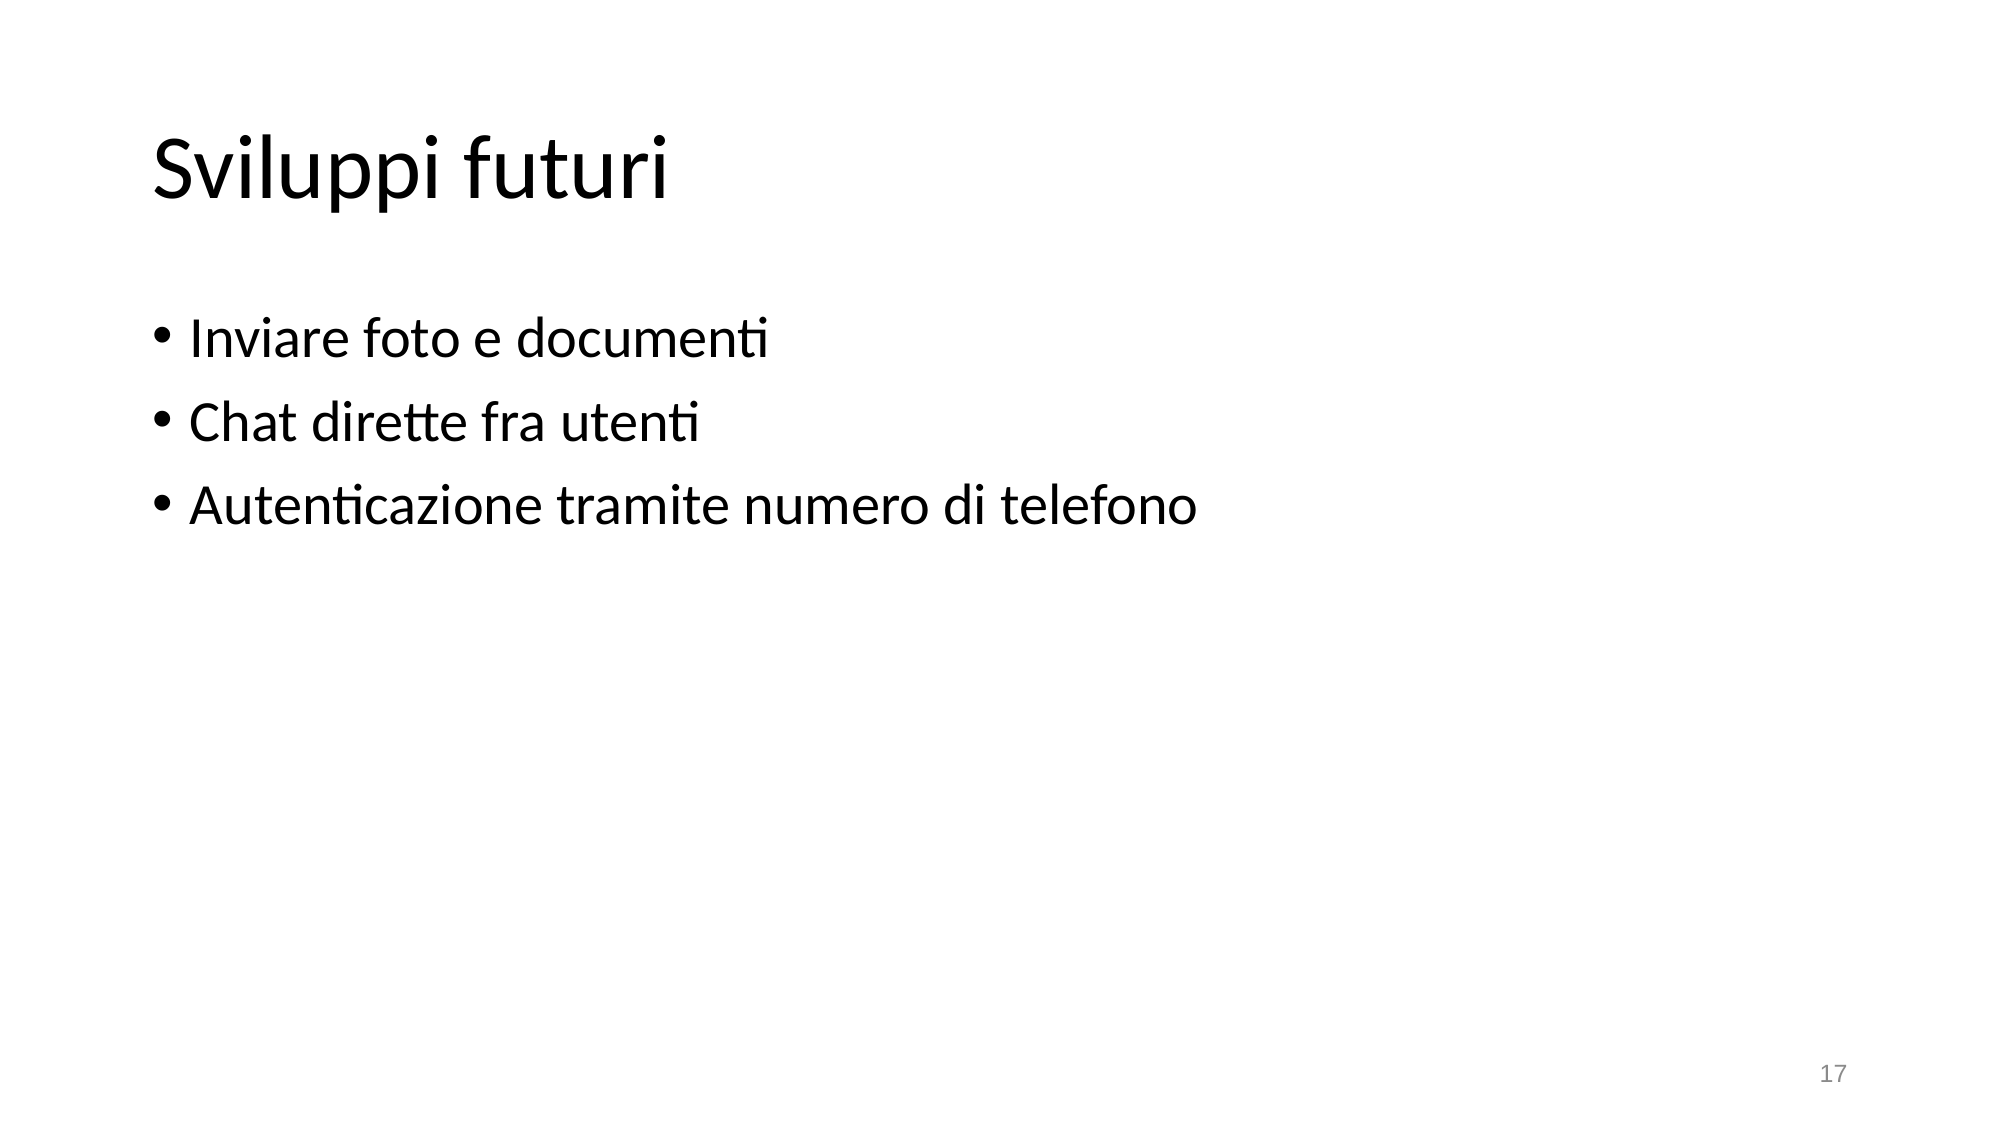

# Sviluppi futuri
Inviare foto e documenti
Chat dirette fra utenti
Autenticazione tramite numero di telefono
17